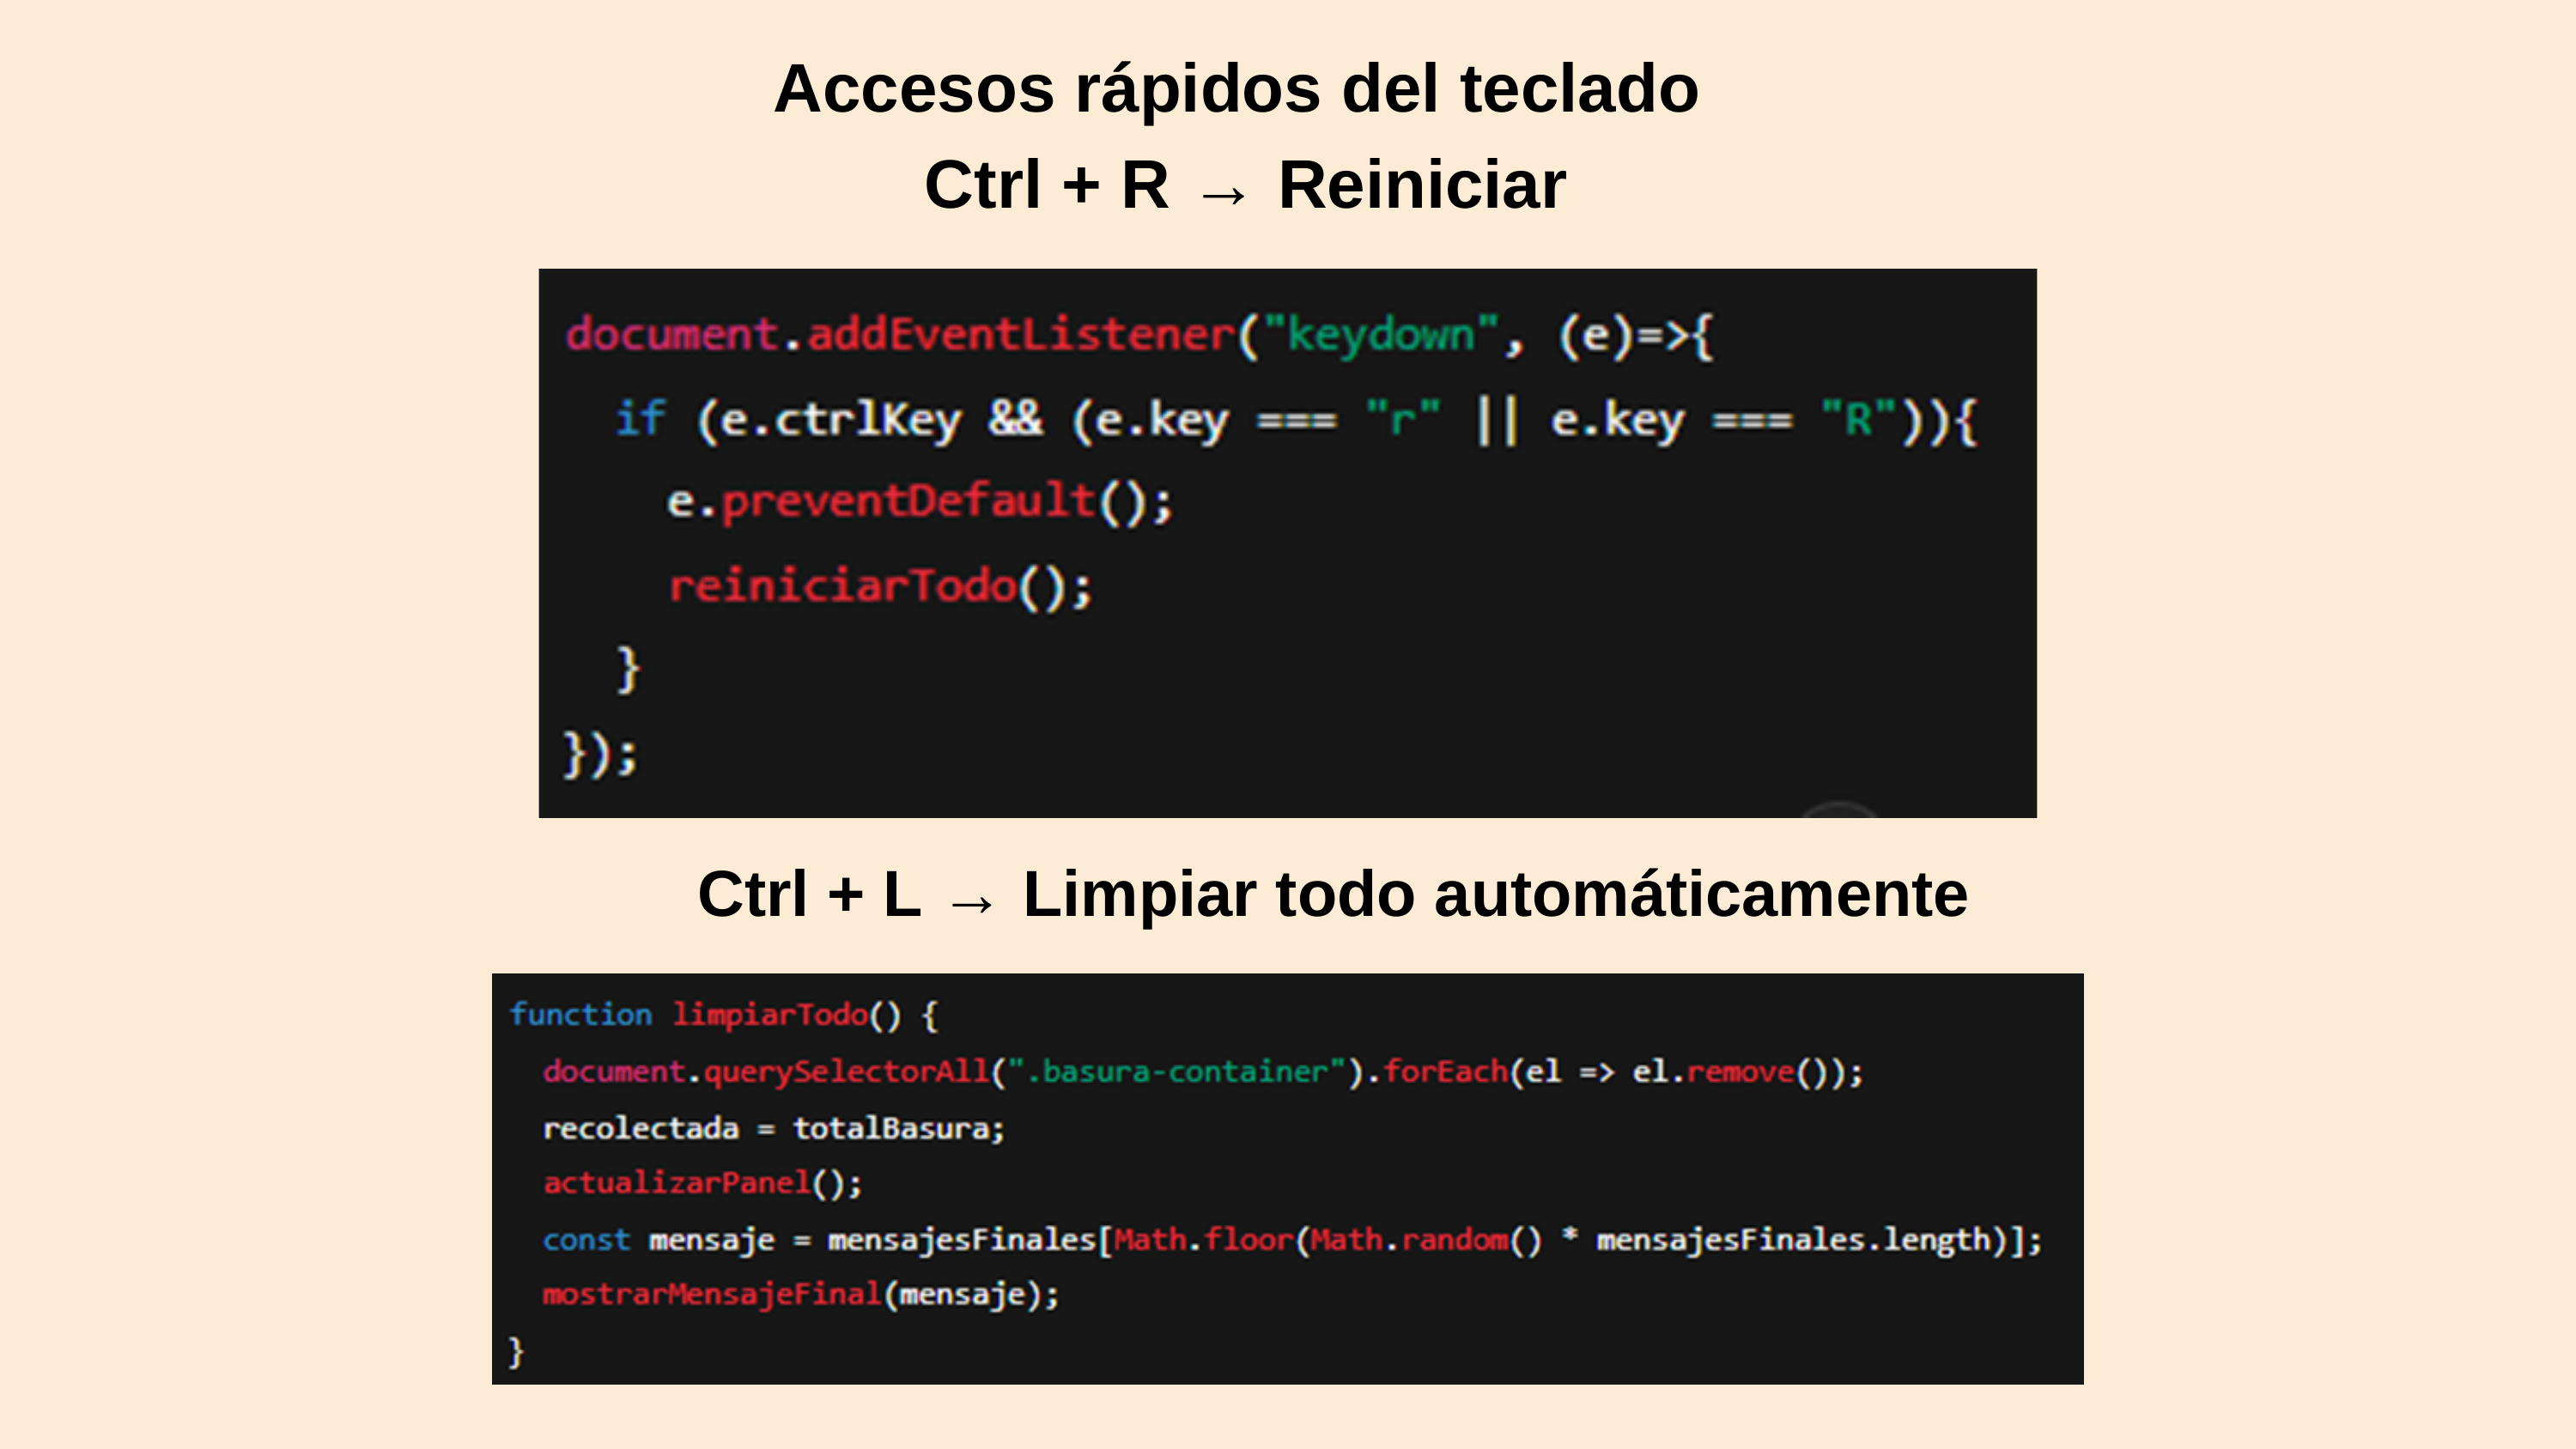

Accesos rápidos del teclado
 Ctrl + R → Reiniciar

Ctrl + L → Limpiar todo automáticamente